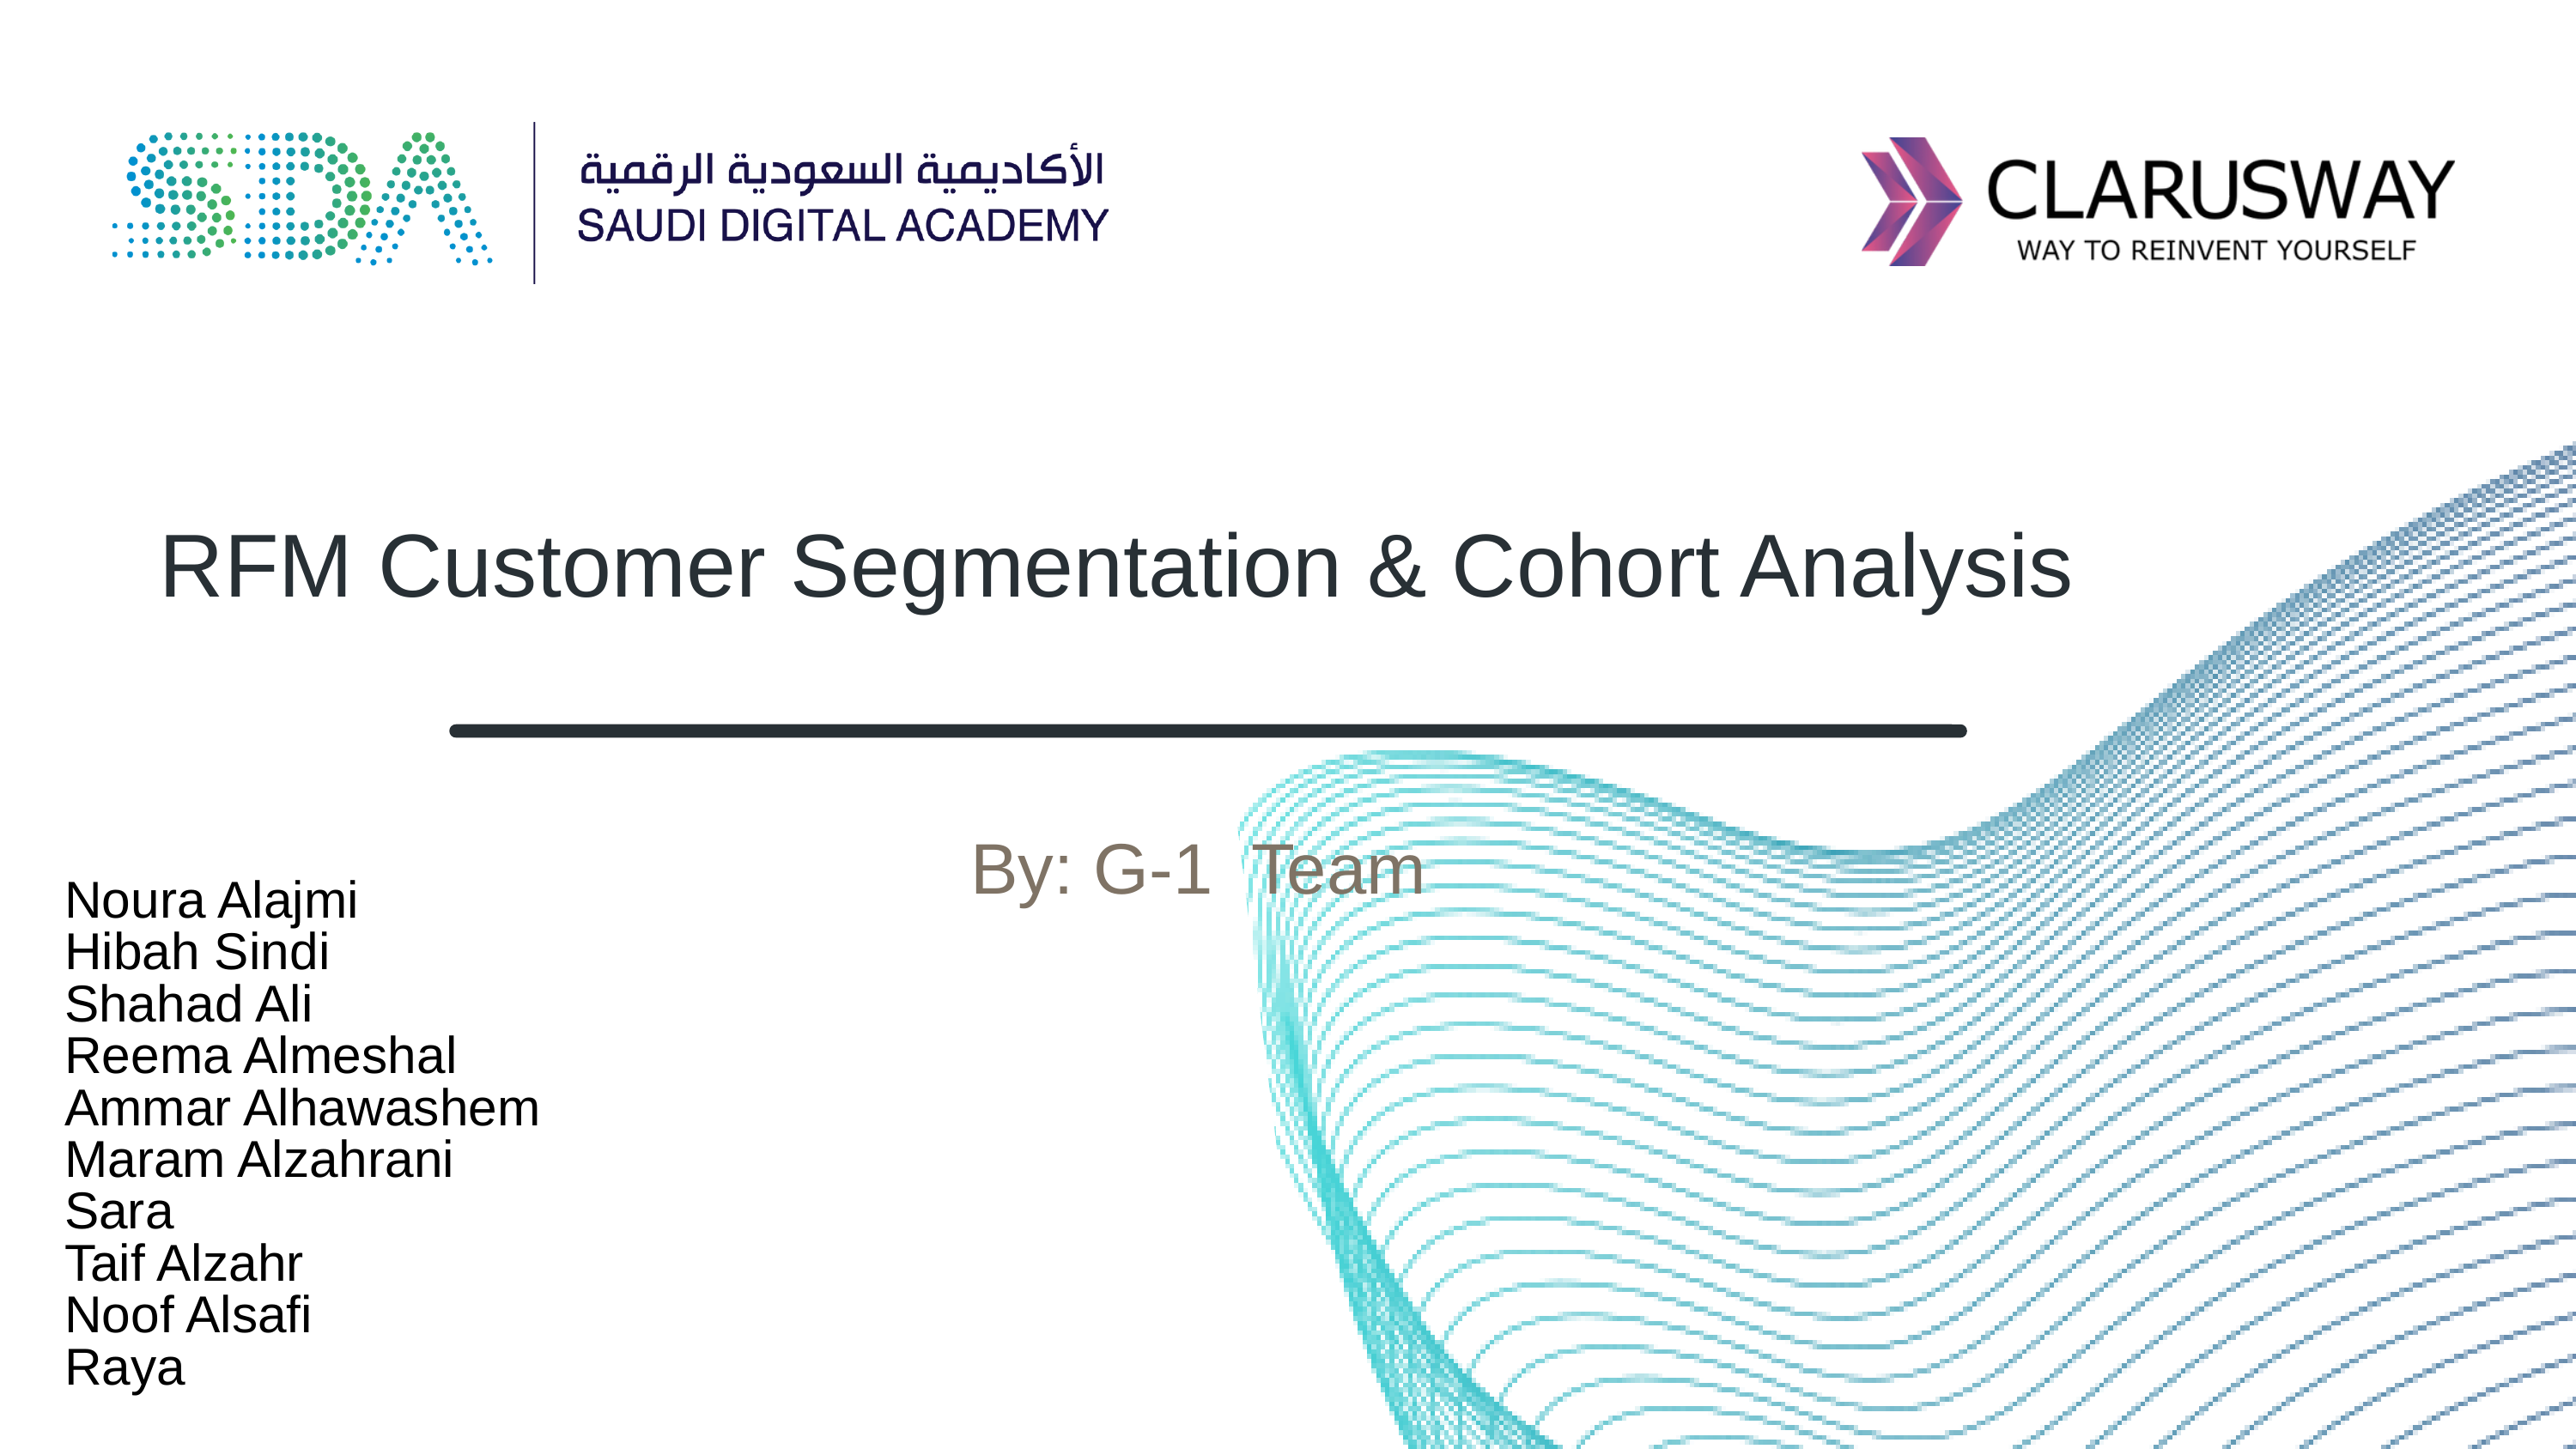

RFM Customer Segmentation & Cohort Analysis

By: G-1  Team
Noura Alajmi
Hibah Sindi
Shahad Ali
Reema Almeshal
Ammar Alhawashem
Maram Alzahrani
Sara
Taif Alzahr
Noof Alsafi
Raya